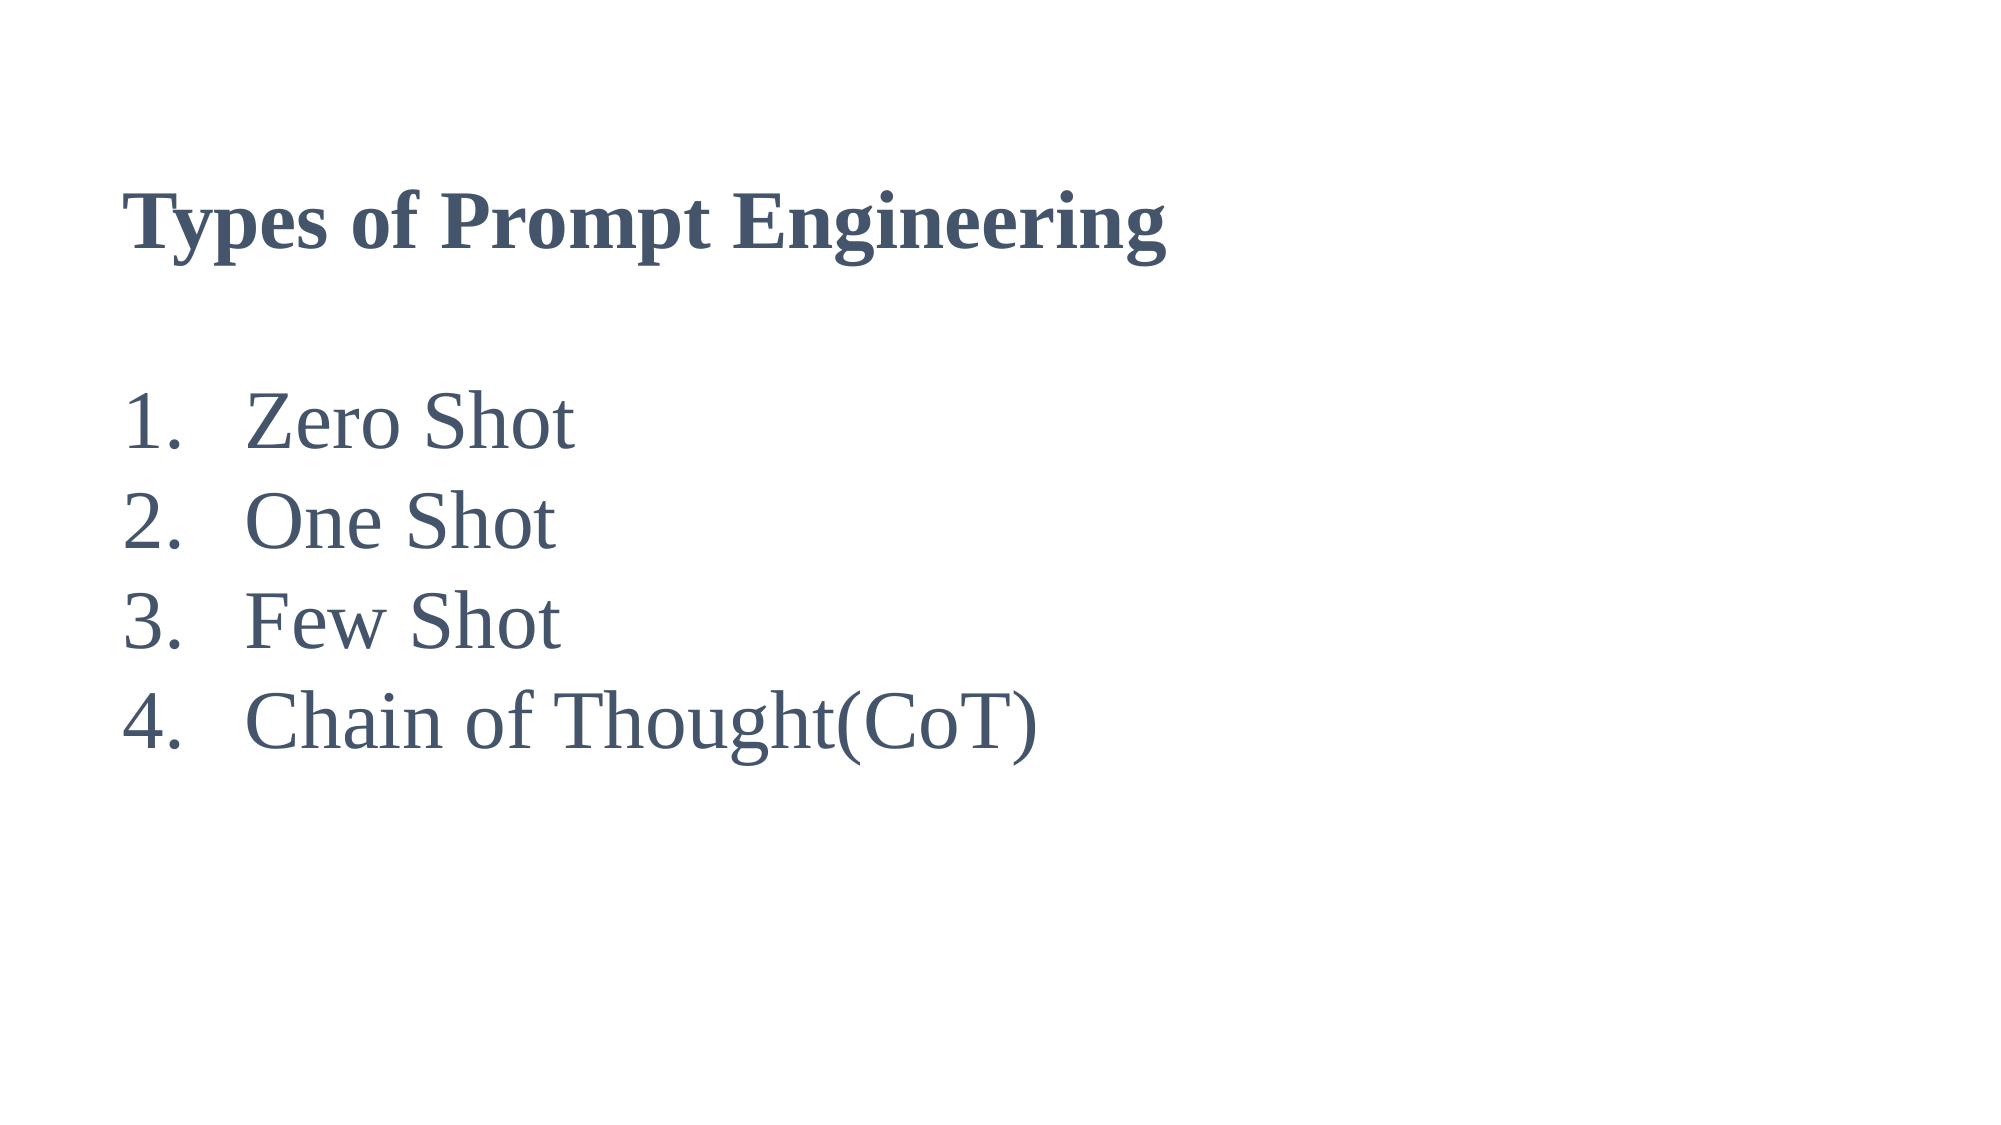

Types of Prompt Engineering

Zero Shot
One Shot
Few Shot
Chain of Thought(CoT)